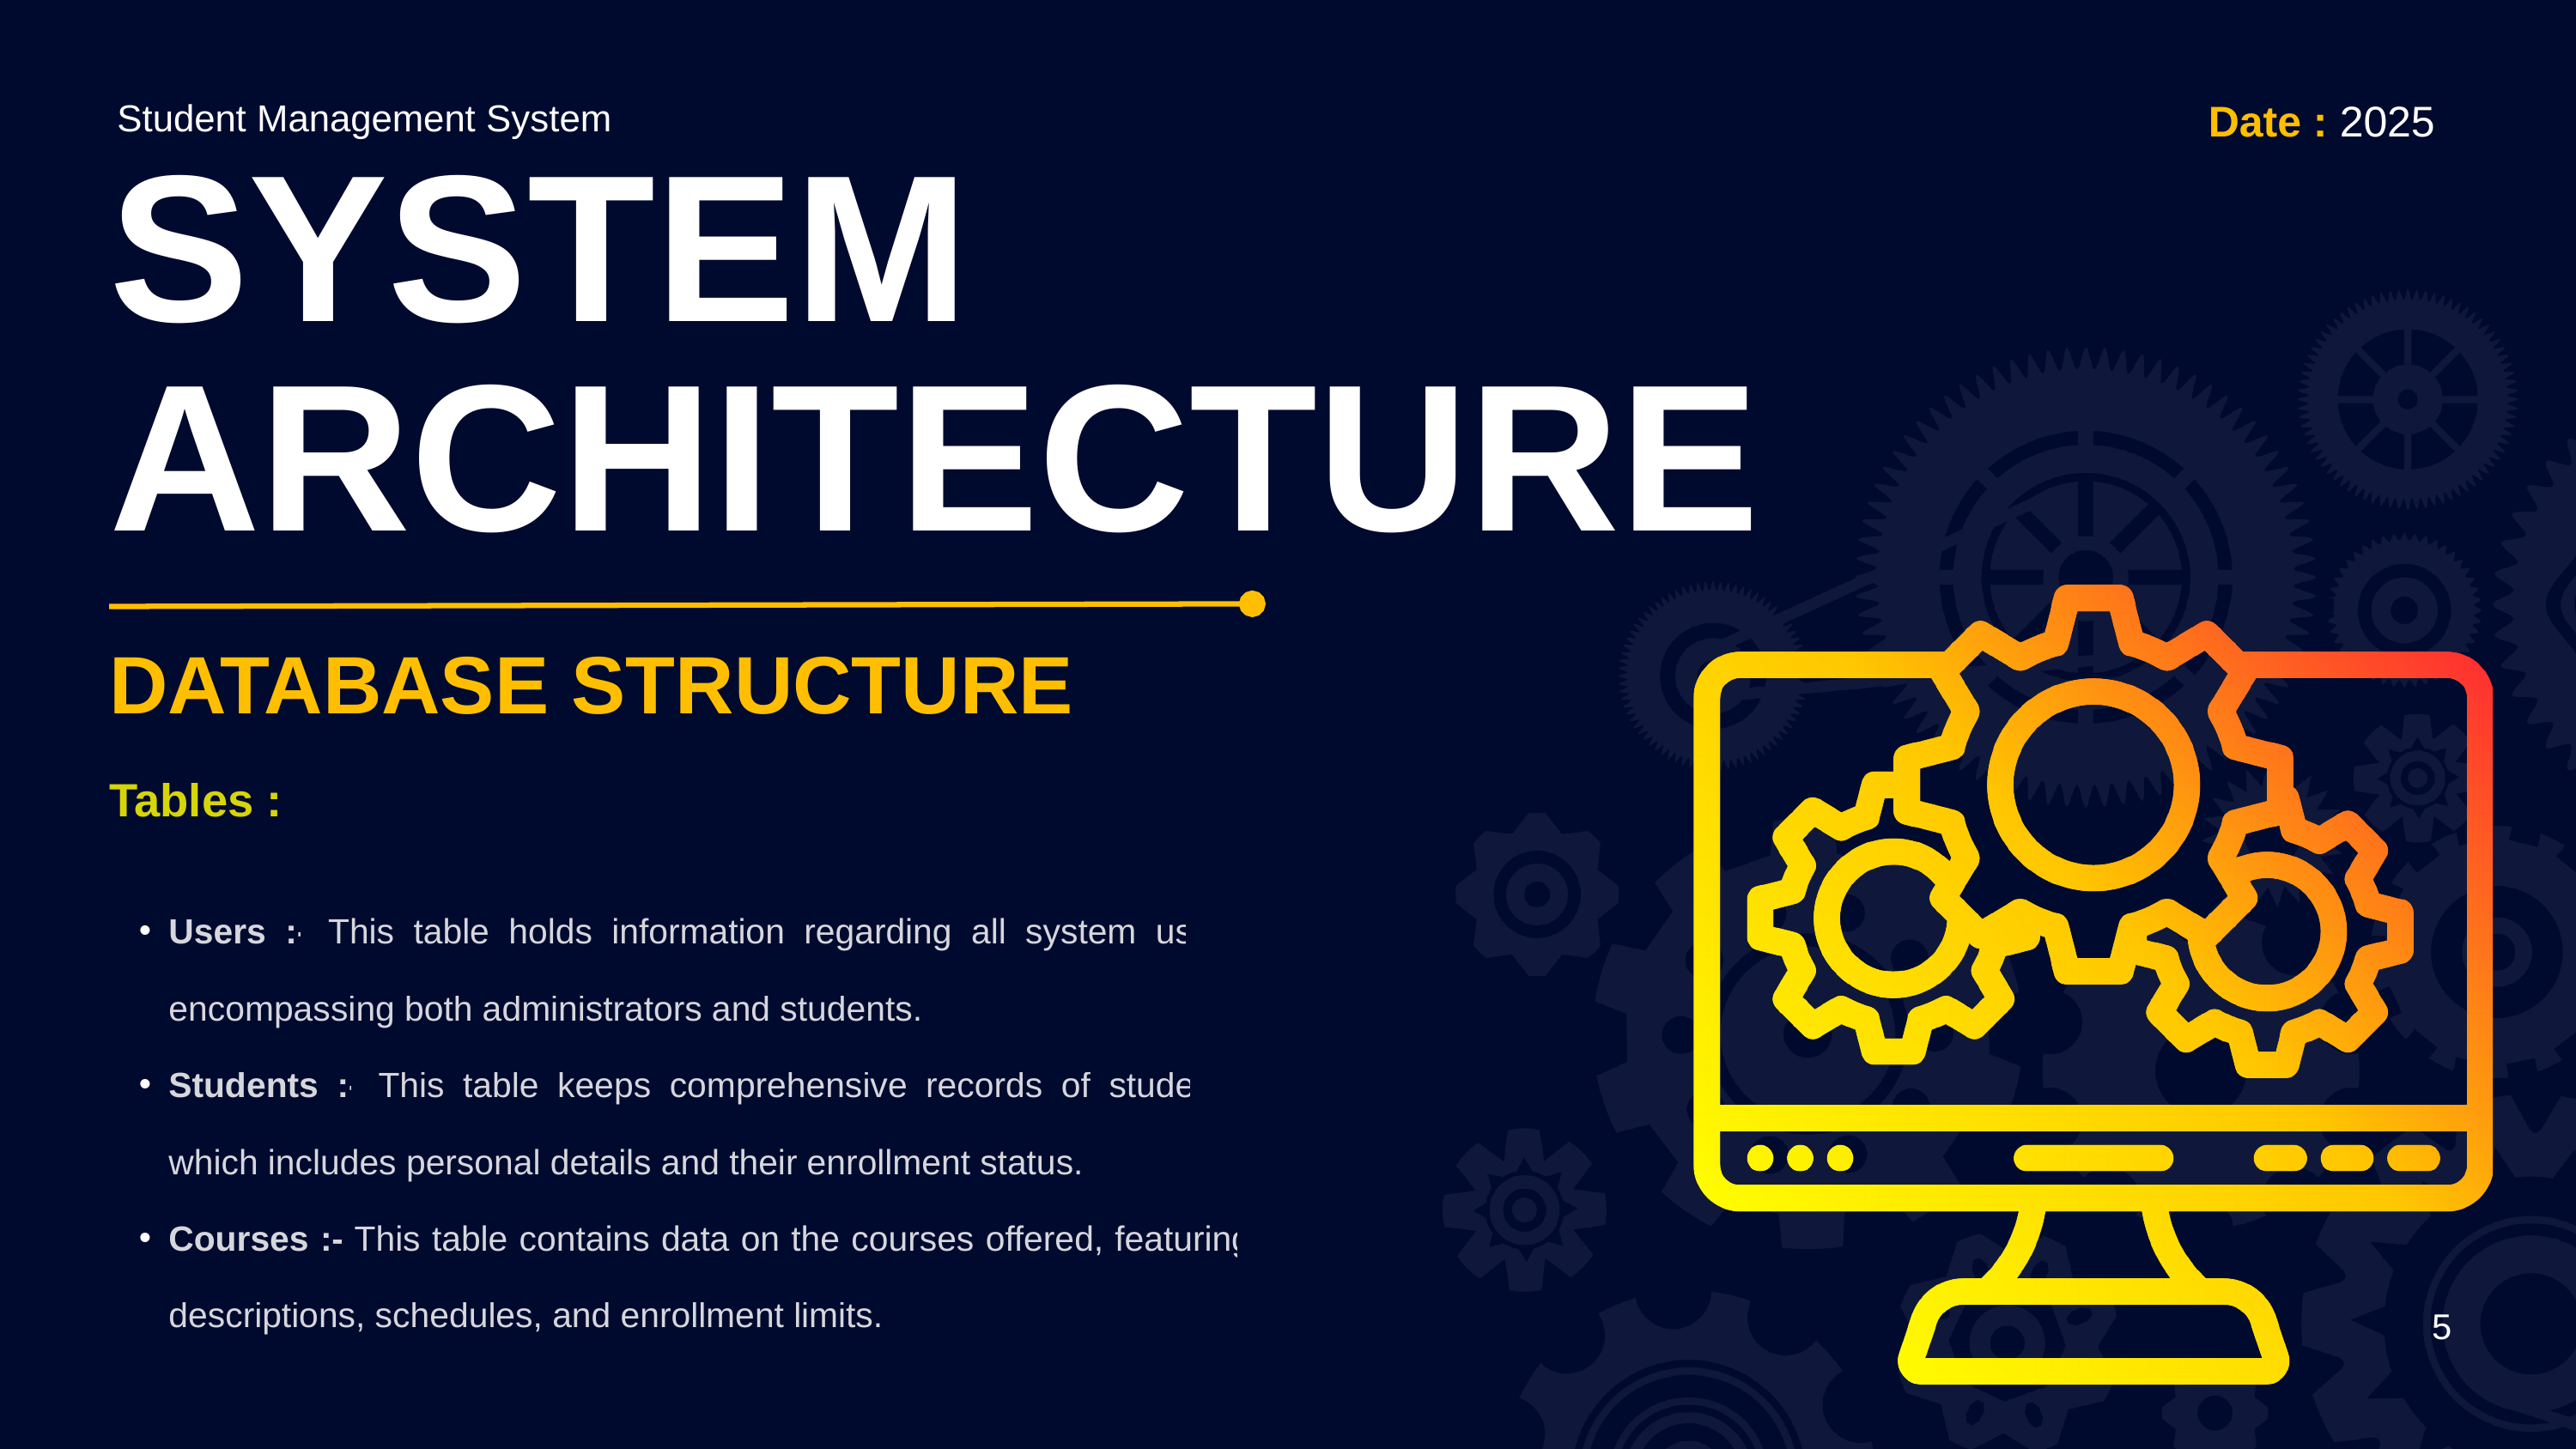

Date : 2025
Student Management System
SYSTEM ARCHITECTURE

DATABASE STRUCTURE
Tables :

Users :- This table holds information regarding all system users, encompassing both administrators and students.
Students :- This table keeps comprehensive records of students, which includes personal details and their enrollment status.
Courses :- This table contains data on the courses offered, featuring descriptions, schedules, and enrollment limits.
5